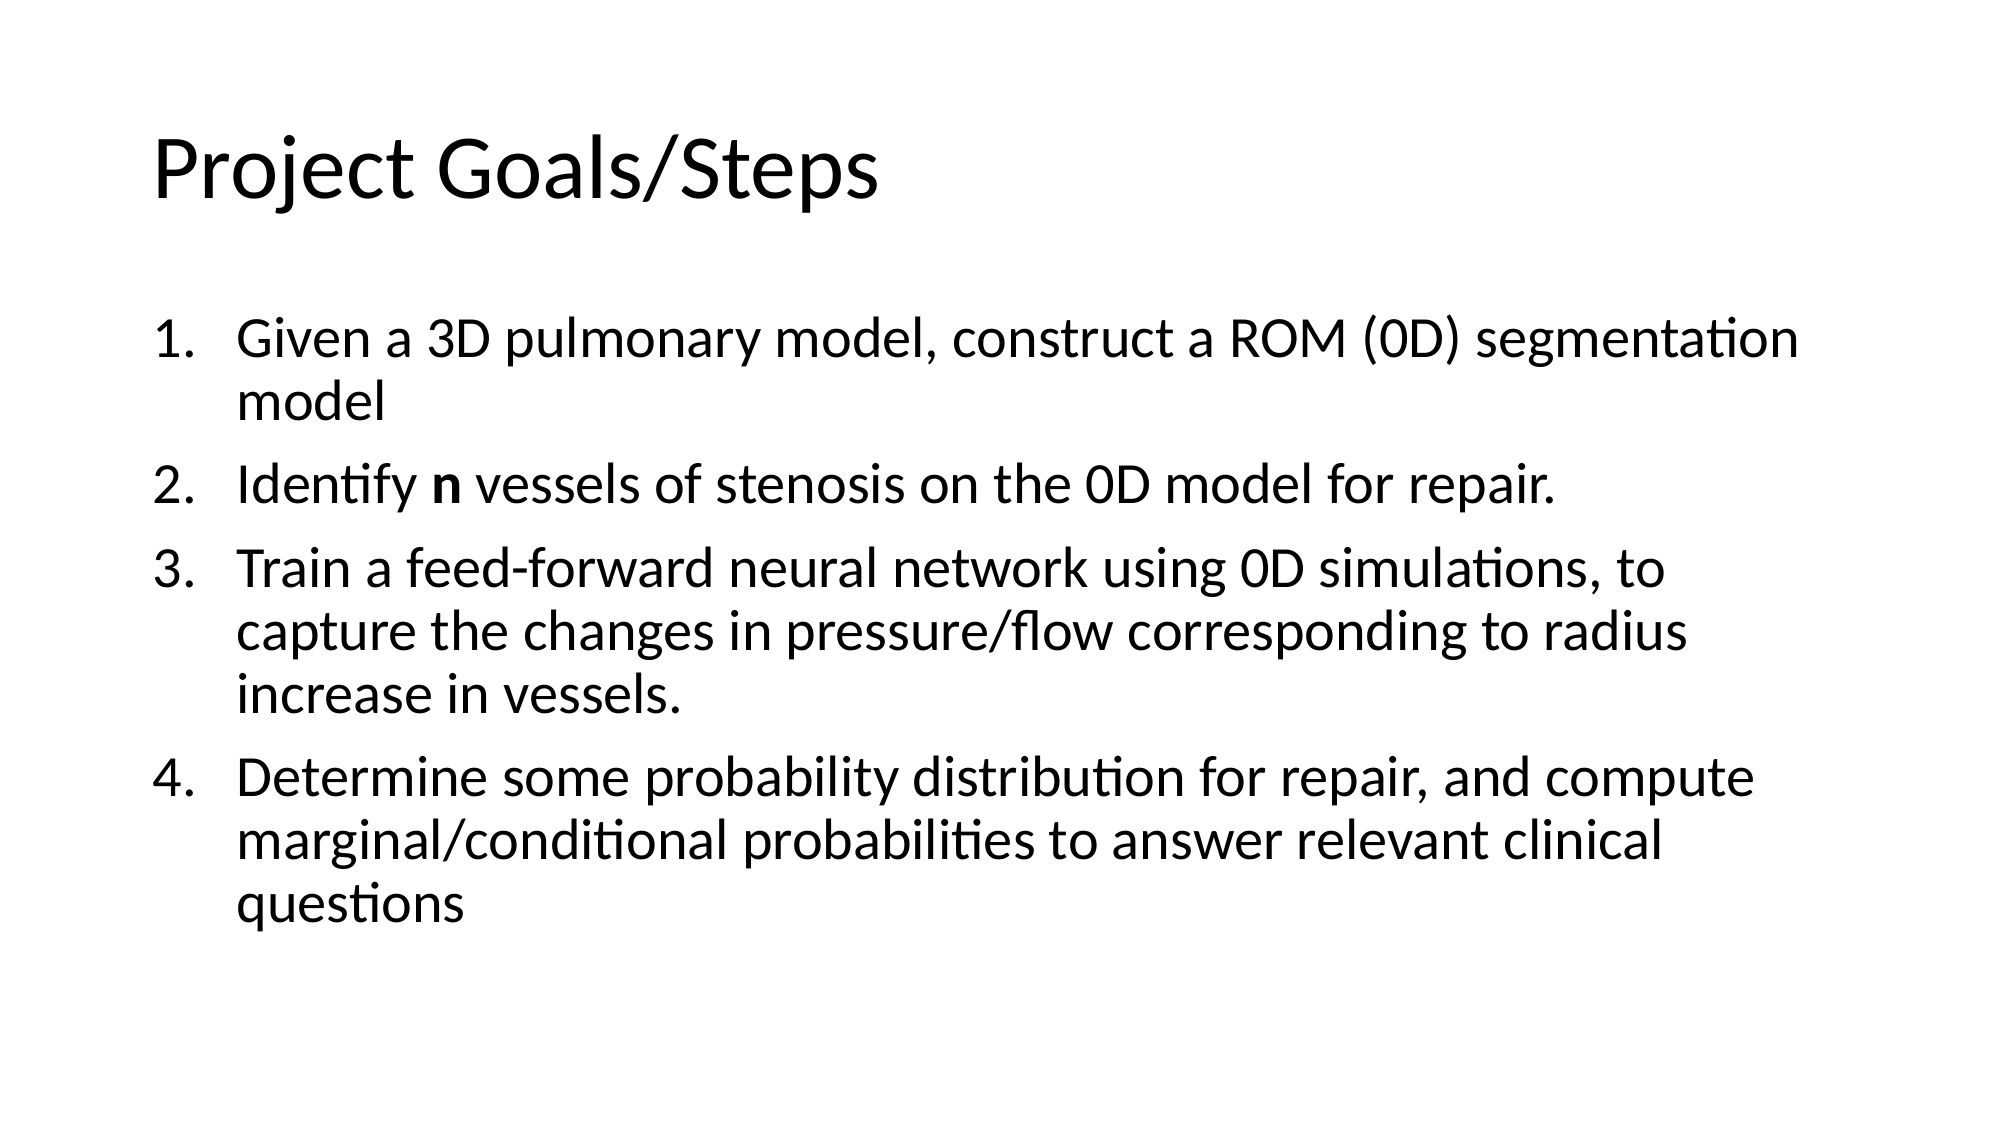

# Project Goals/Steps
Given a 3D pulmonary model, construct a ROM (0D) segmentation model
Identify n vessels of stenosis on the 0D model for repair.
Train a feed-forward neural network using 0D simulations, to capture the changes in pressure/flow corresponding to radius increase in vessels.
Determine some probability distribution for repair, and compute marginal/conditional probabilities to answer relevant clinical questions